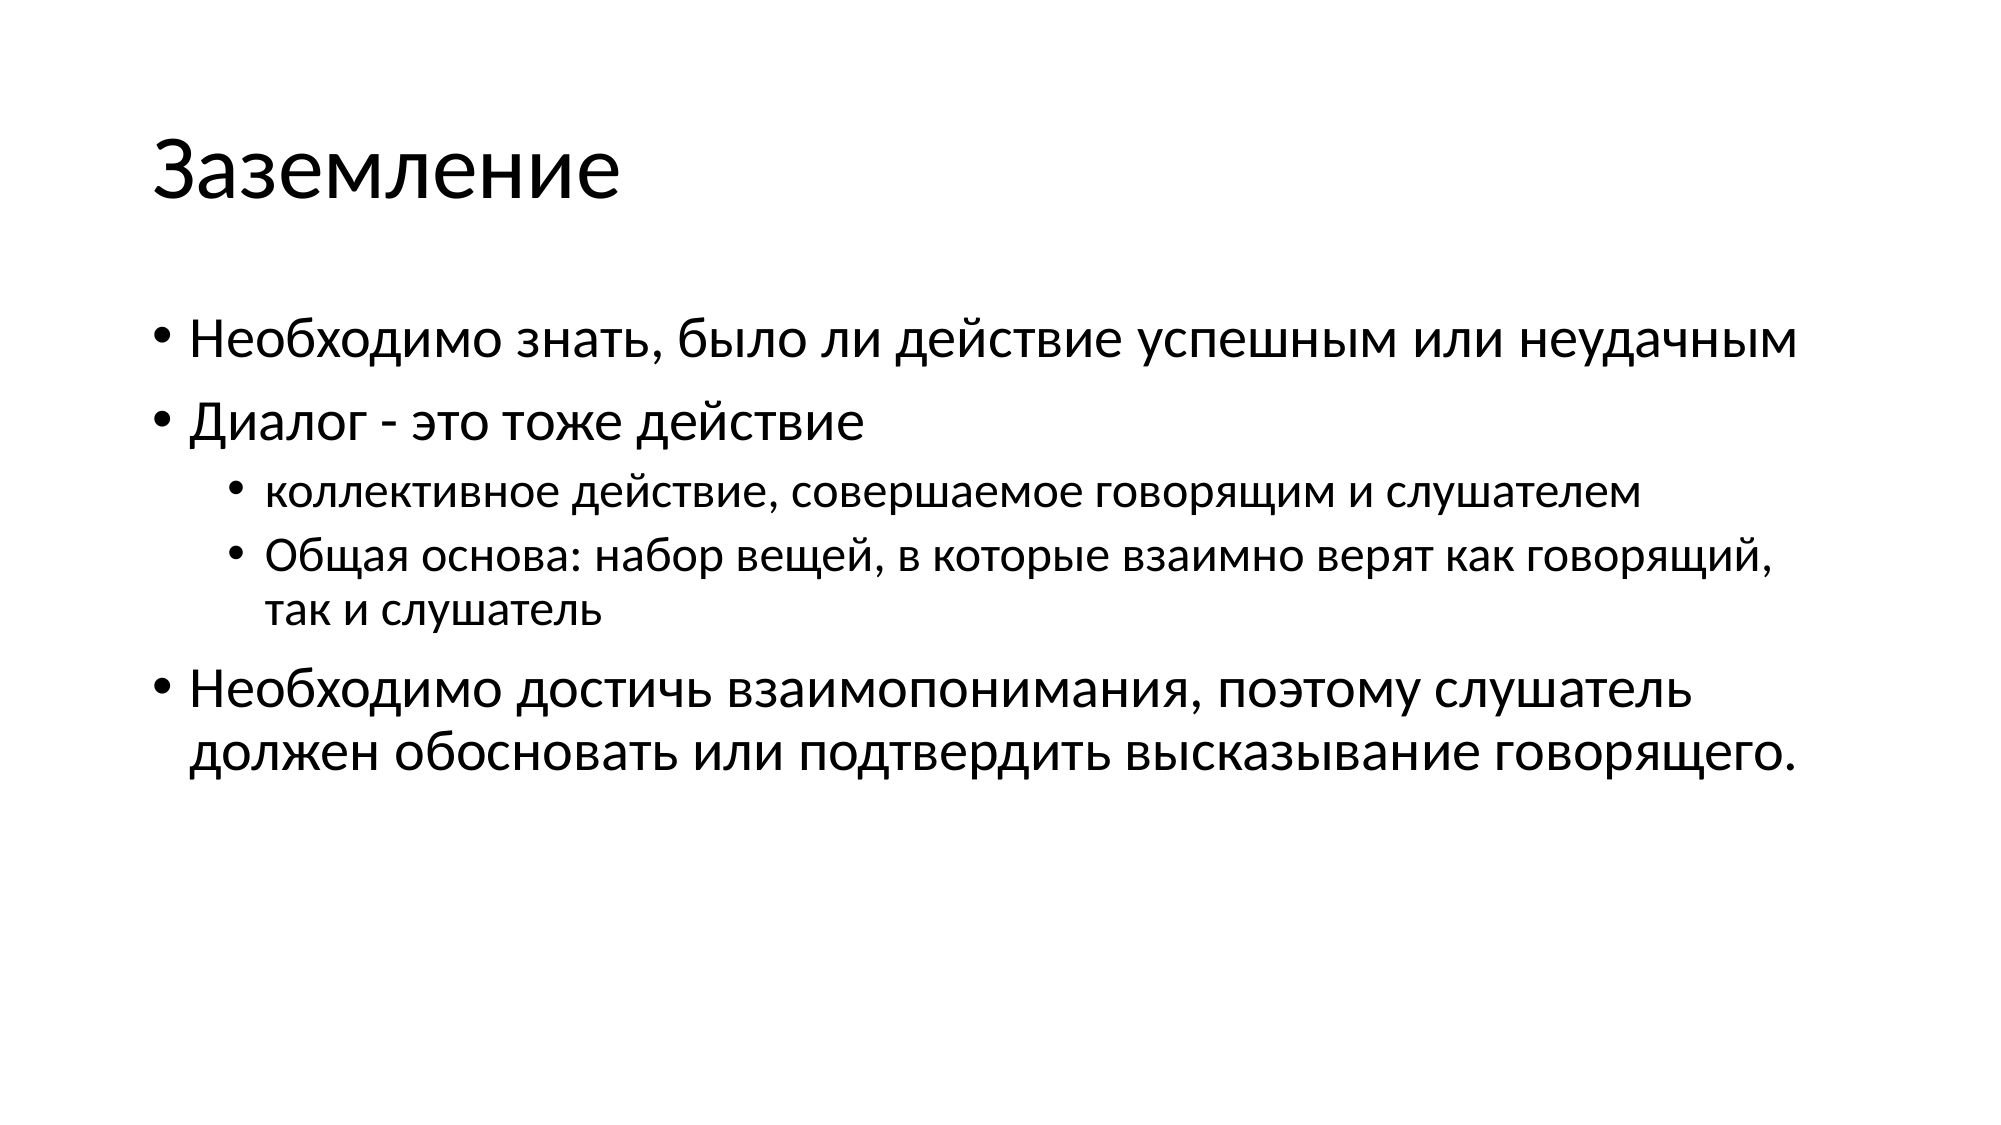

# Заземление
Необходимо знать, было ли действие успешным или неудачным
Диалог - это тоже действие
коллективное действие, совершаемое говорящим и слушателем
Общая основа: набор вещей, в которые взаимно верят как говорящий, так и слушатель
Необходимо достичь взаимопонимания, поэтому слушатель должен обосновать или подтвердить высказывание говорящего.